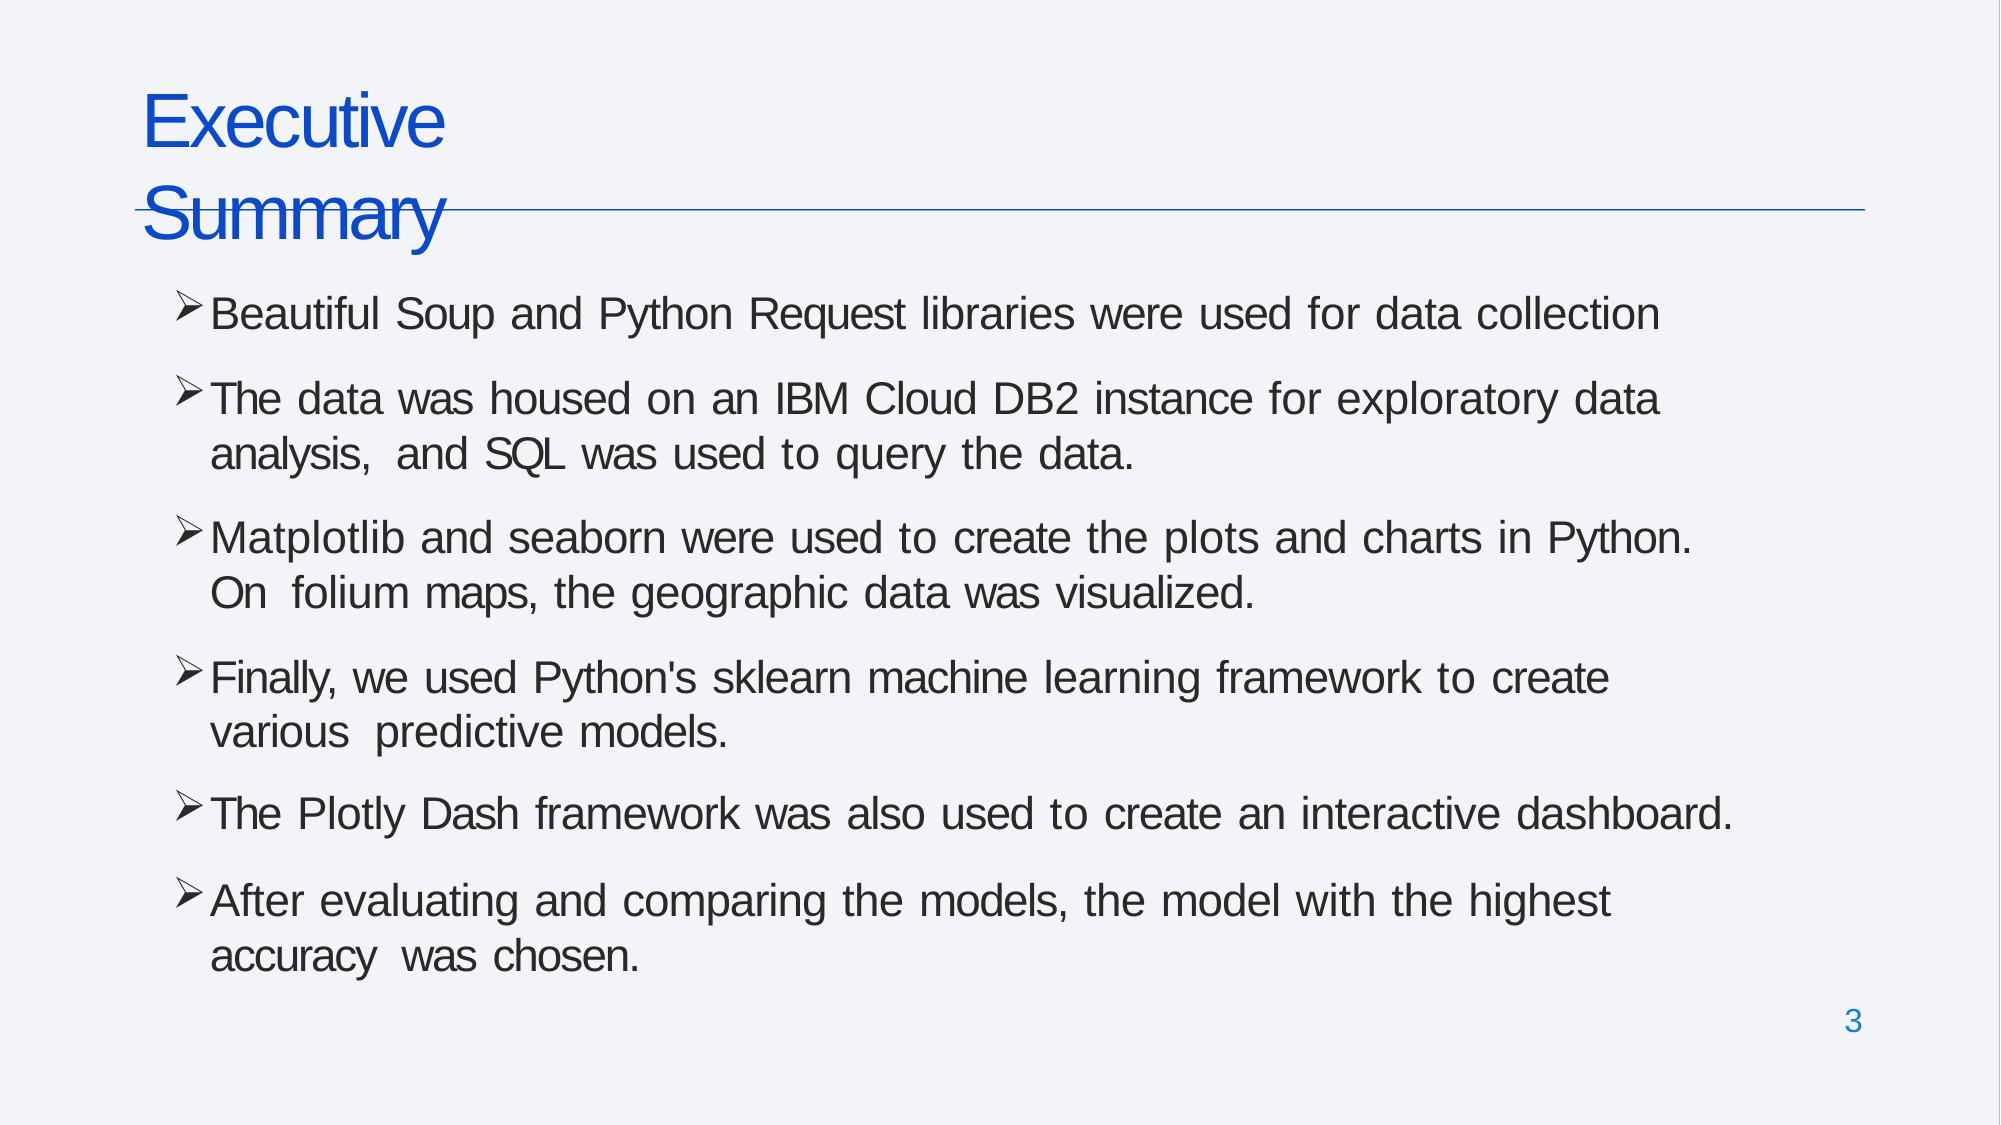

# Executive Summary
Beautiful Soup and Python Request libraries were used for data collection
The data was housed on an IBM Cloud DB2 instance for exploratory data analysis,  and SQL was used to query the data.
Matplotlib and seaborn were used to create the plots and charts in Python. On  folium maps, the geographic data was visualized.
Finally, we used Python's sklearn machine learning framework to create various  predictive models.
The Plotly Dash framework was also used to create an interactive dashboard.
After evaluating and comparing the models, the model with the highest accuracy  was chosen.
3